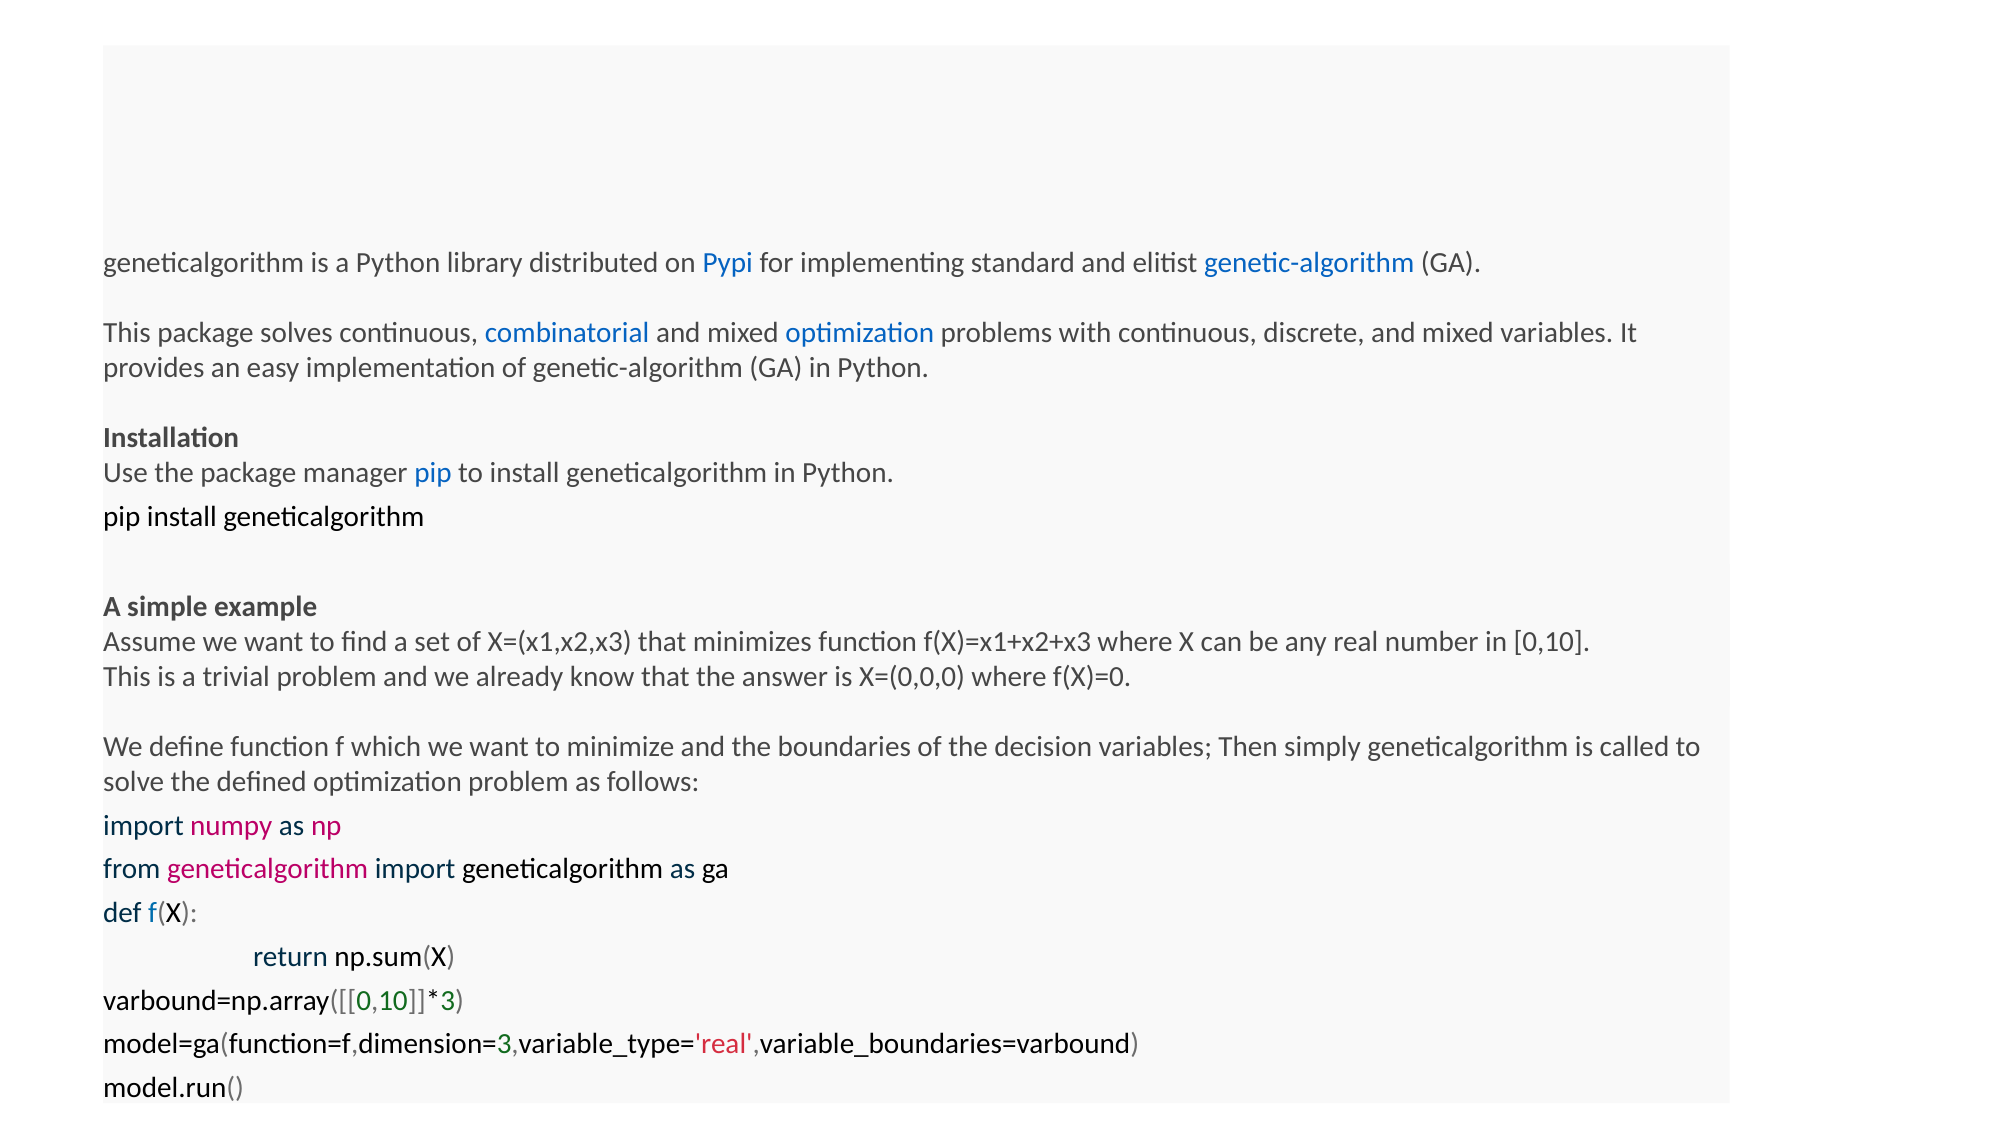

# geneticalgorithm
geneticalgorithm is a Python library distributed on Pypi for implementing standard and elitist genetic-algorithm (GA).

This package solves continuous, combinatorial and mixed optimization problems with continuous, discrete, and mixed variables. It provides an easy implementation of genetic-algorithm (GA) in Python.

Installation
Use the package manager pip to install geneticalgorithm in Python.
pip install geneticalgorithm
A simple example
Assume we want to find a set of X=(x1,x2,x3) that minimizes function f(X)=x1+x2+x3 where X can be any real number in [0,10].
This is a trivial problem and we already know that the answer is X=(0,0,0) where f(X)=0.
We define function f which we want to minimize and the boundaries of the decision variables; Then simply geneticalgorithm is called to solve the defined optimization problem as follows:
import numpy as np
from geneticalgorithm import geneticalgorithm as ga
def f(X):
	return np.sum(X)
varbound=np.array([[0,10]]*3)
model=ga(function=f,dimension=3,variable_type='real',variable_boundaries=varbound)
model.run()